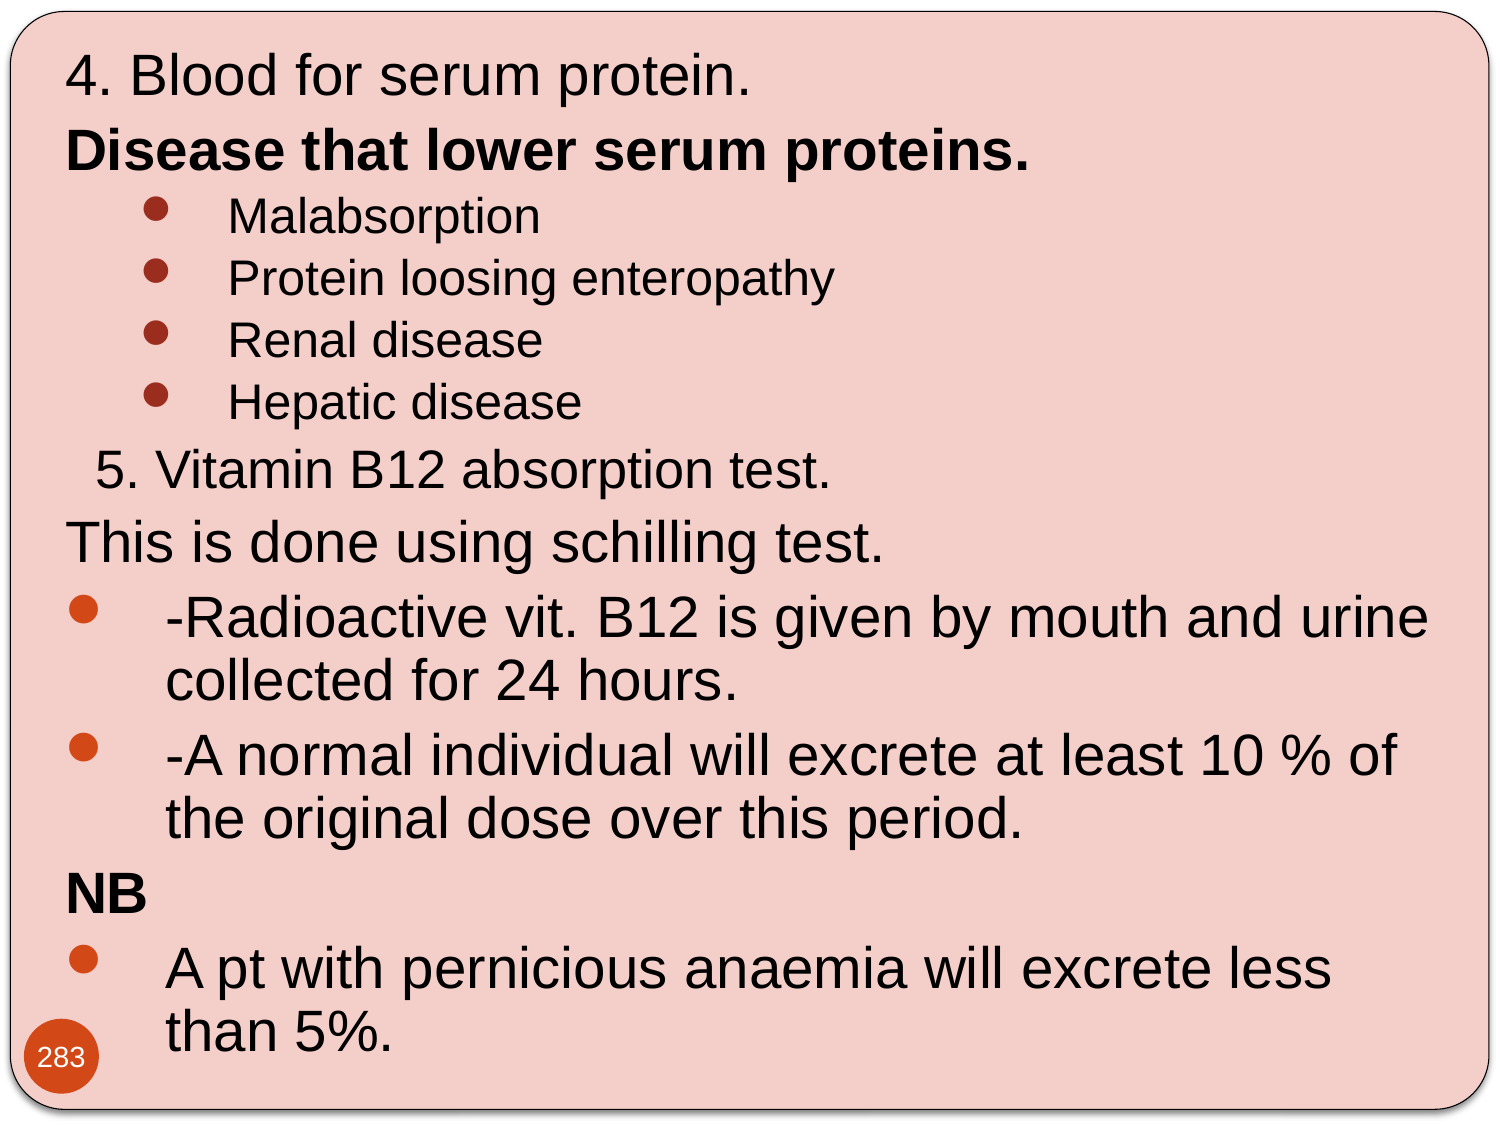

4. Blood for serum protein.
Disease that lower serum proteins.
Malabsorption
Protein loosing enteropathy
Renal disease
Hepatic disease
5. Vitamin B12 absorption test.
This is done using schilling test.
-Radioactive vit. B12 is given by mouth and urine collected for 24 hours.
-A normal individual will excrete at least 10 % of the original dose over this period.
NB
A pt with pernicious anaemia will excrete less than 5%.
283